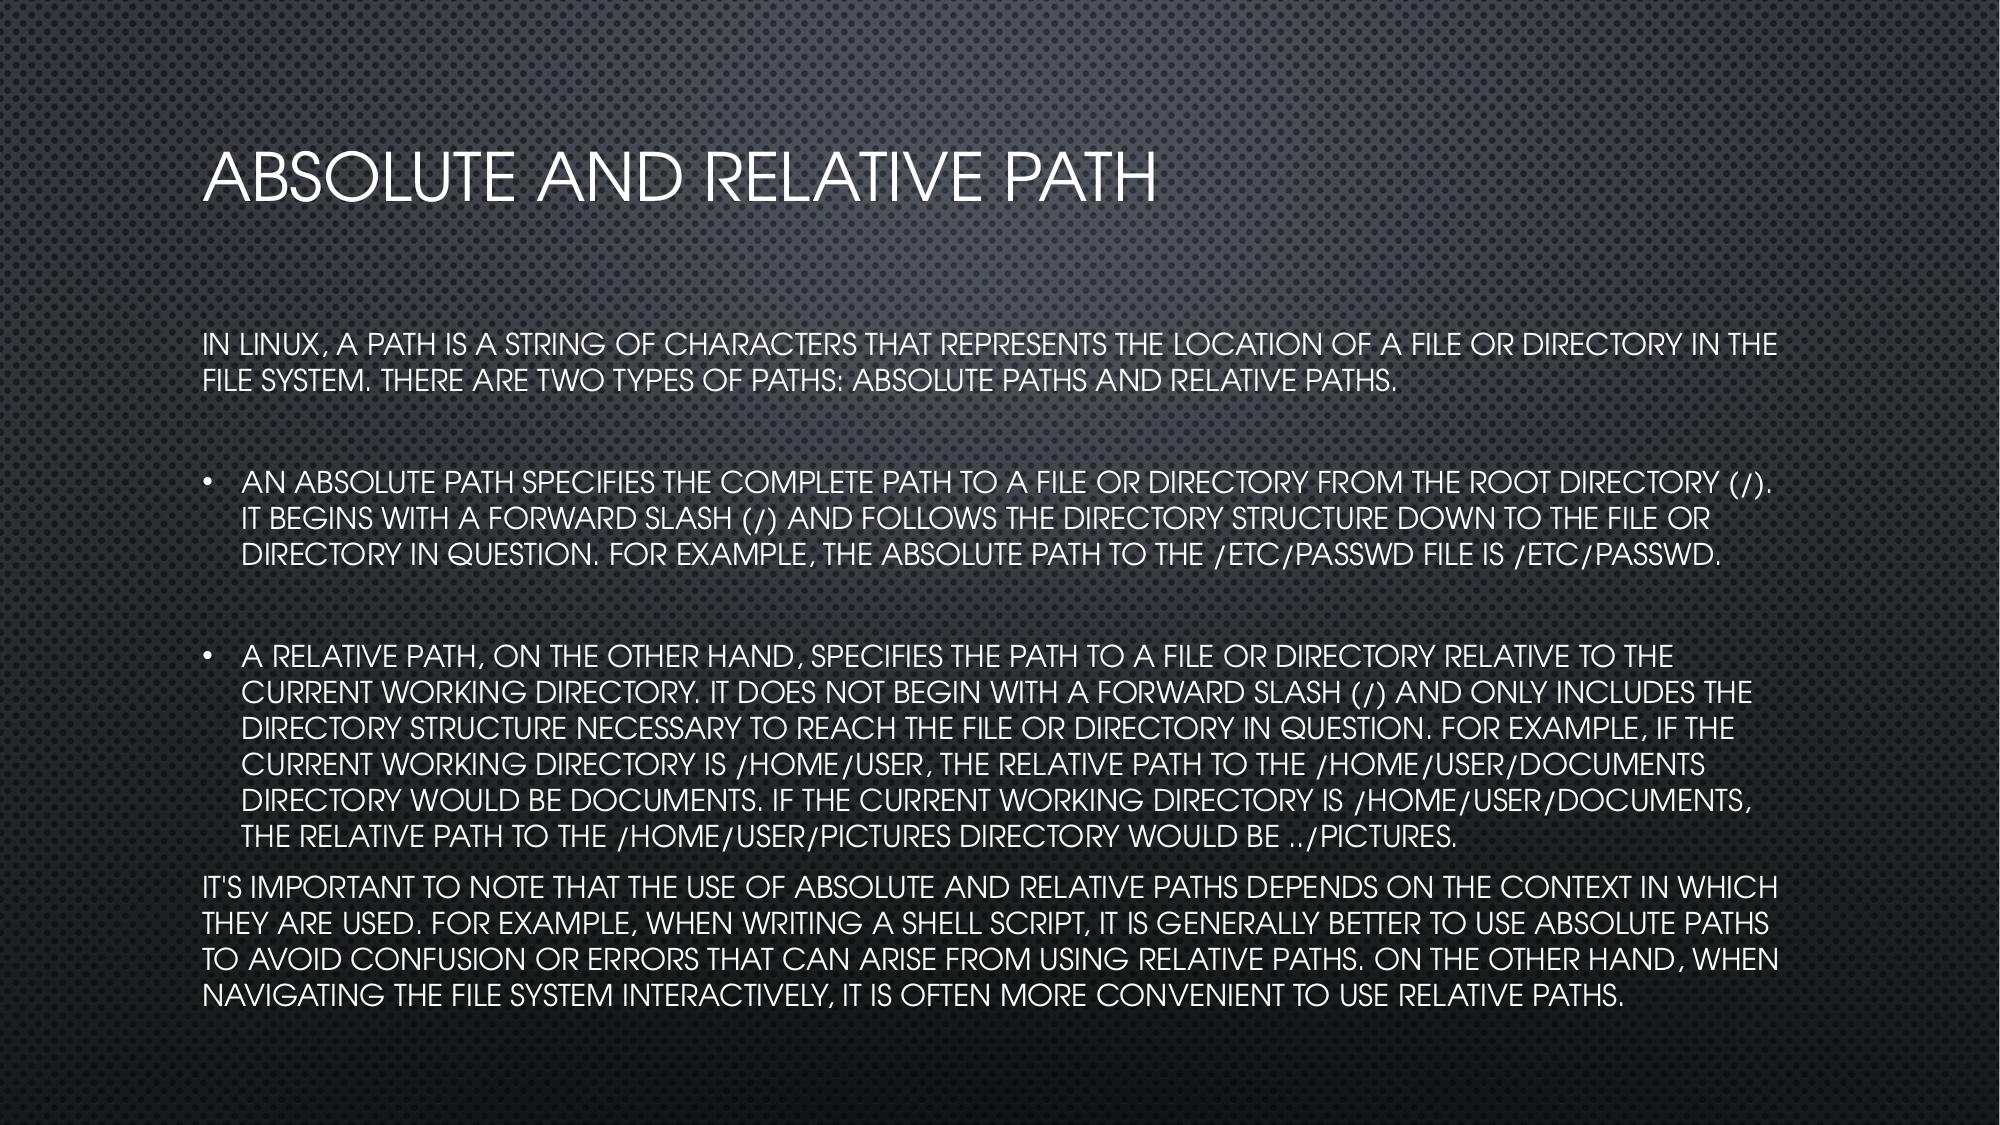

# absolute and relative path
In Linux, a path is a string of characters that represents the location of a file or directory in the file system. There are two types of paths: absolute paths and relative paths.

An absolute path specifies the complete path to a file or directory from the root directory (/). It begins with a forward slash (/) and follows the directory structure down to the file or directory in question. For example, the absolute path to the /etc/passwd file is /etc/passwd.

A relative path, on the other hand, specifies the path to a file or directory relative to the current working directory. It does not begin with a forward slash (/) and only includes the directory structure necessary to reach the file or directory in question. For example, if the current working directory is /home/user, the relative path to the /home/user/Documents directory would be Documents. If the current working directory is /home/user/Documents, the relative path to the /home/user/Pictures directory would be ../Pictures.
It's important to note that the use of absolute and relative paths depends on the context in which they are used. For example, when writing a shell script, it is generally better to use absolute paths to avoid confusion or errors that can arise from using relative paths. On the other hand, when navigating the file system interactively, it is often more convenient to use relative paths.